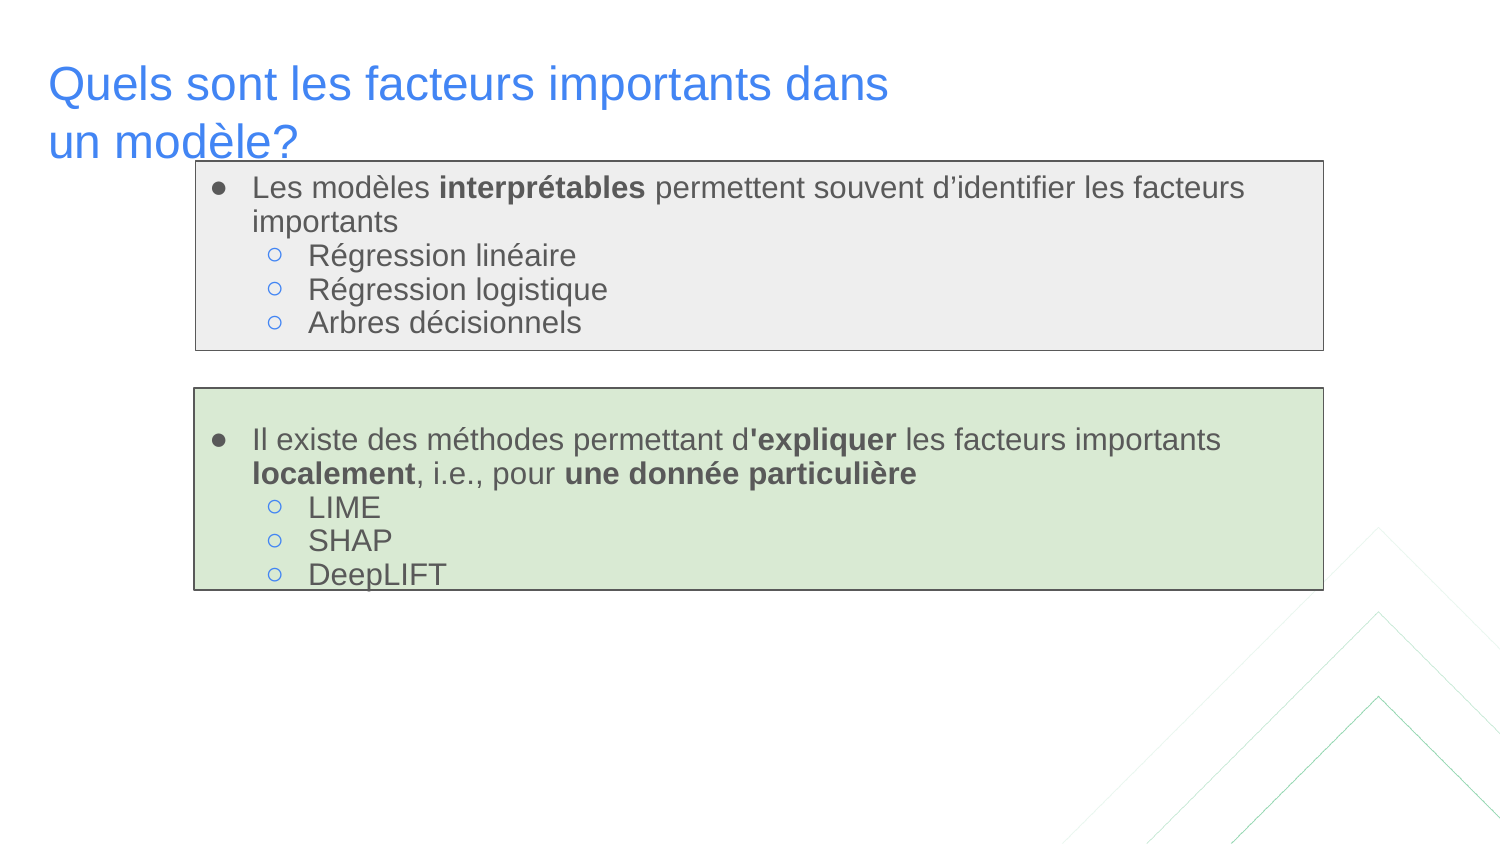

# Quels sont les facteurs importants dans un modèle?

Les modèles interprétables permettent souvent d’identifier les facteurs importants
Régression linéaire
Régression logistique
Arbres décisionnels

Il existe des méthodes permettant d'expliquer les facteurs importants localement, i.e., pour une donnée particulière
LIME
SHAP
DeepLIFT